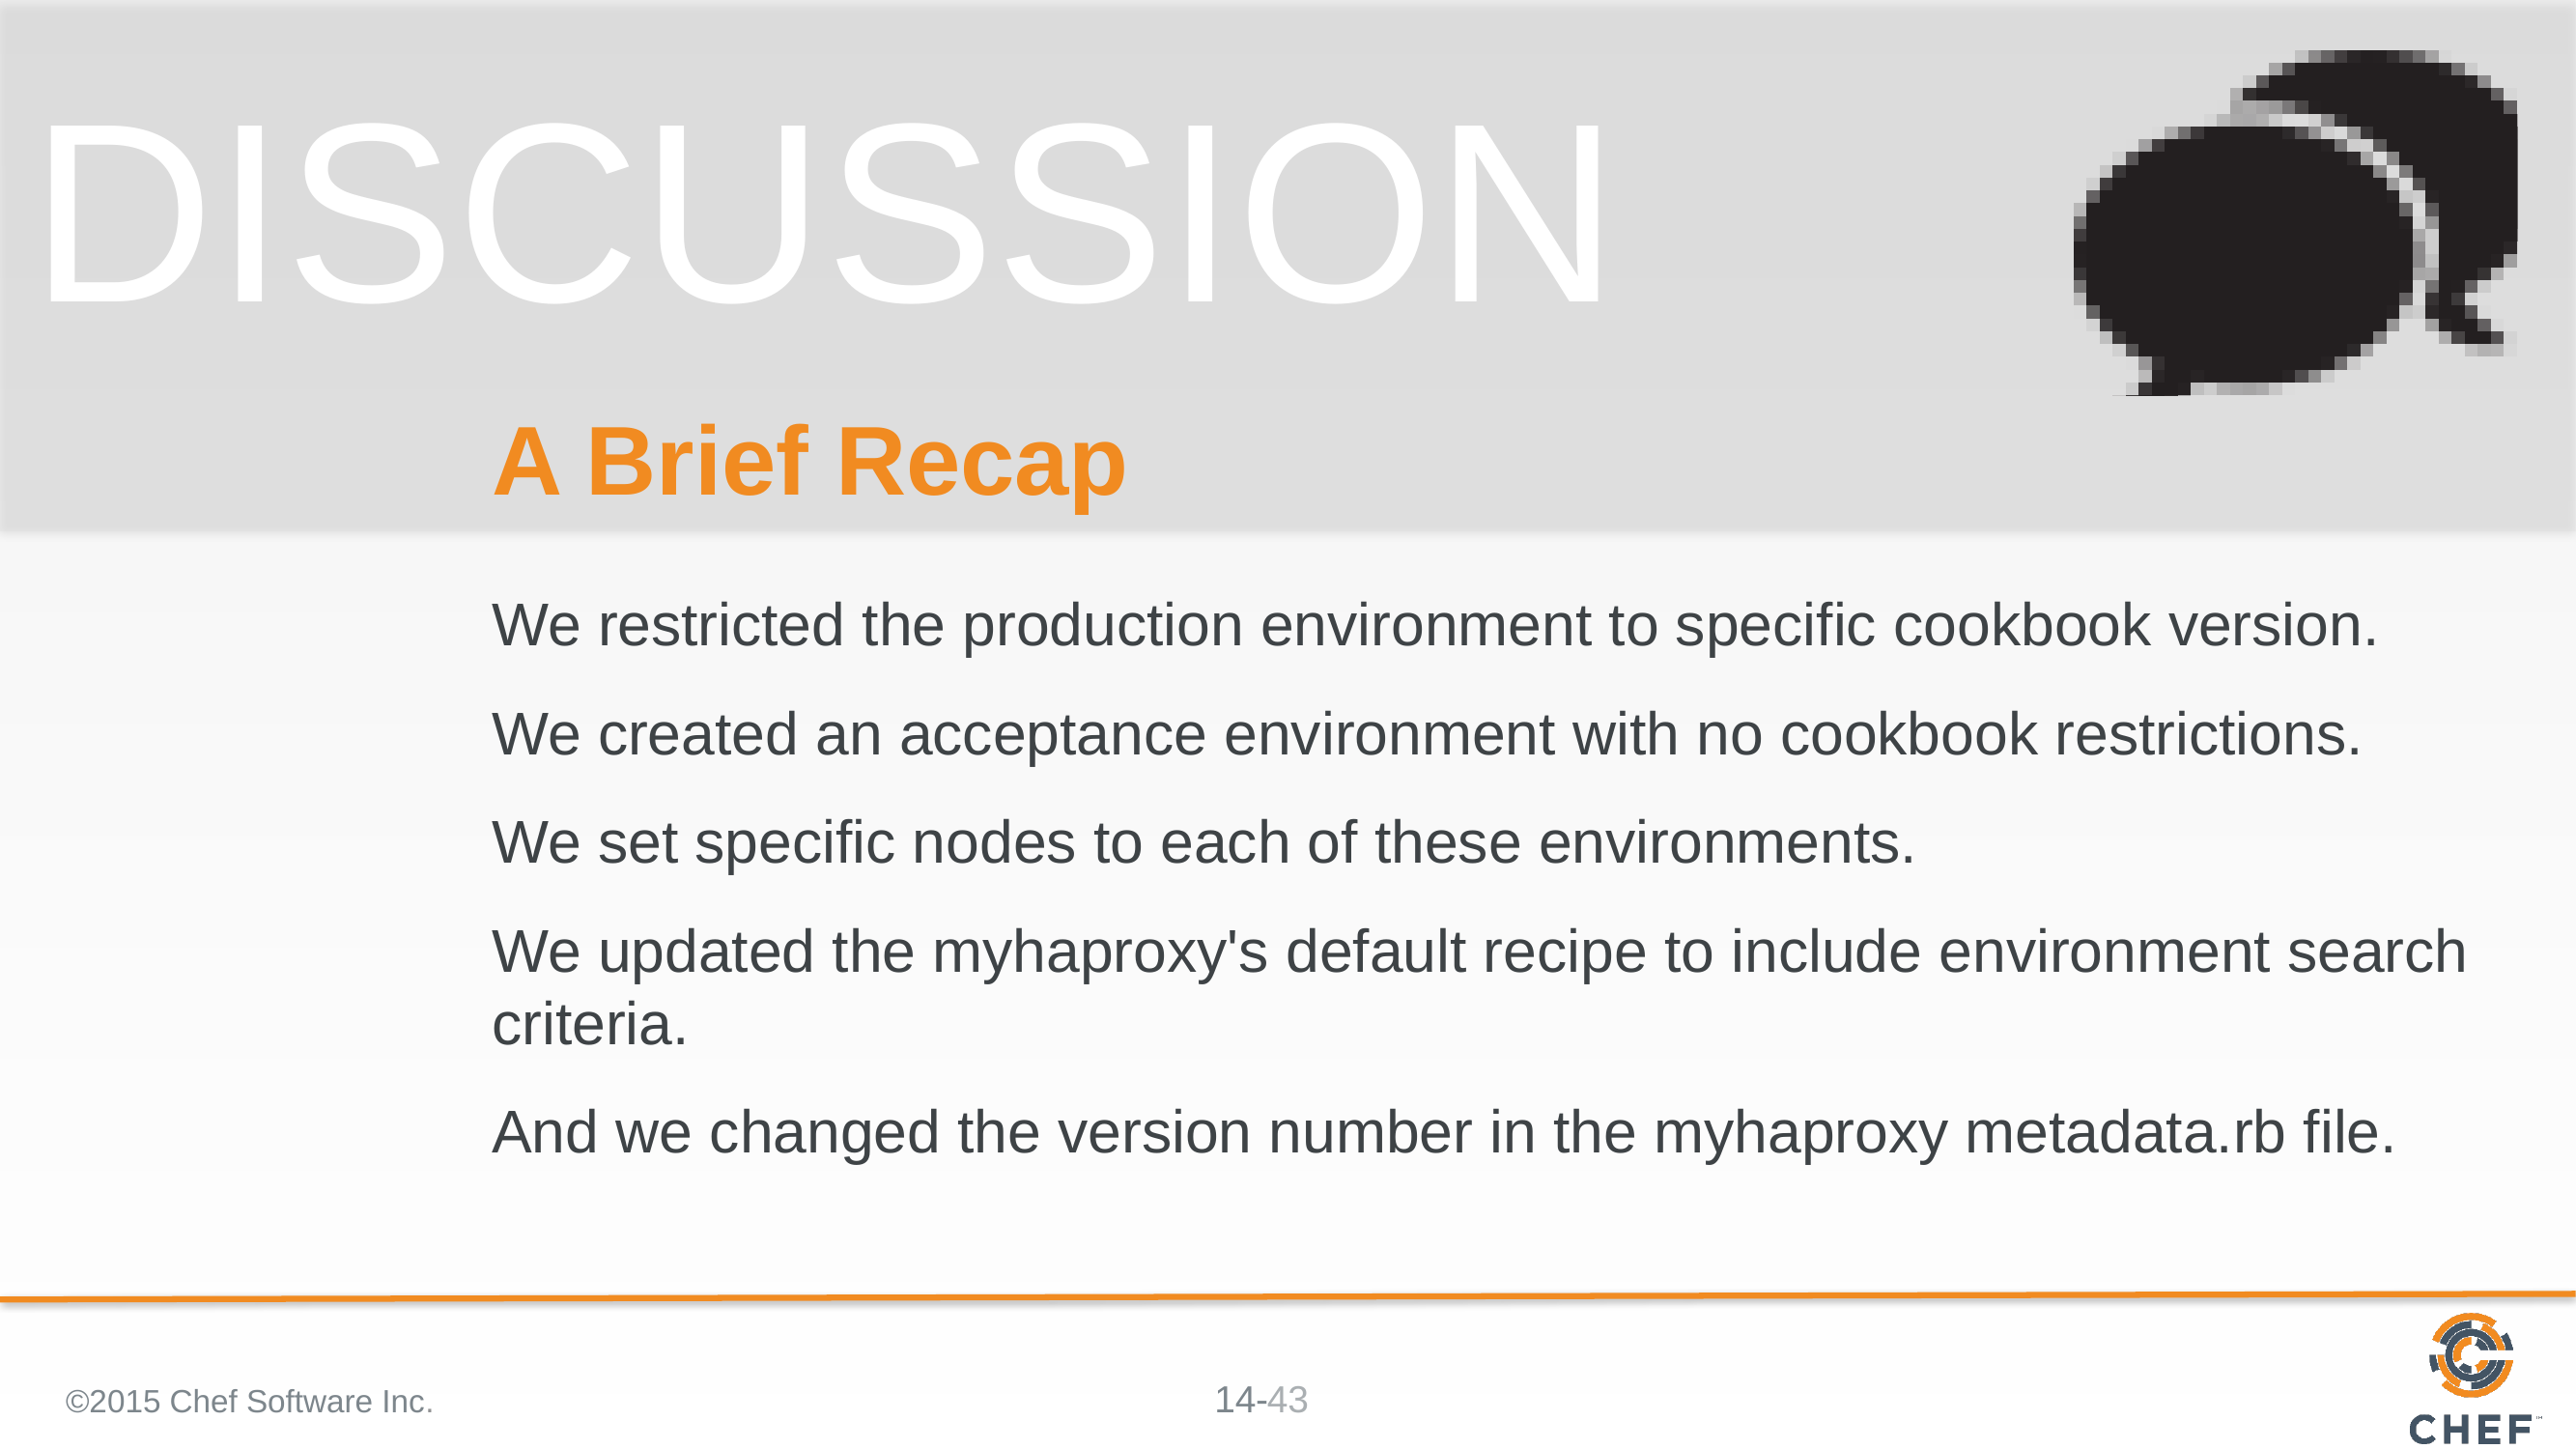

# A Brief Recap
We restricted the production environment to specific cookbook version.
We created an acceptance environment with no cookbook restrictions.
We set specific nodes to each of these environments.
We updated the myhaproxy's default recipe to include environment search criteria.
And we changed the version number in the myhaproxy metadata.rb file.

©2015 Chef Software Inc.
43